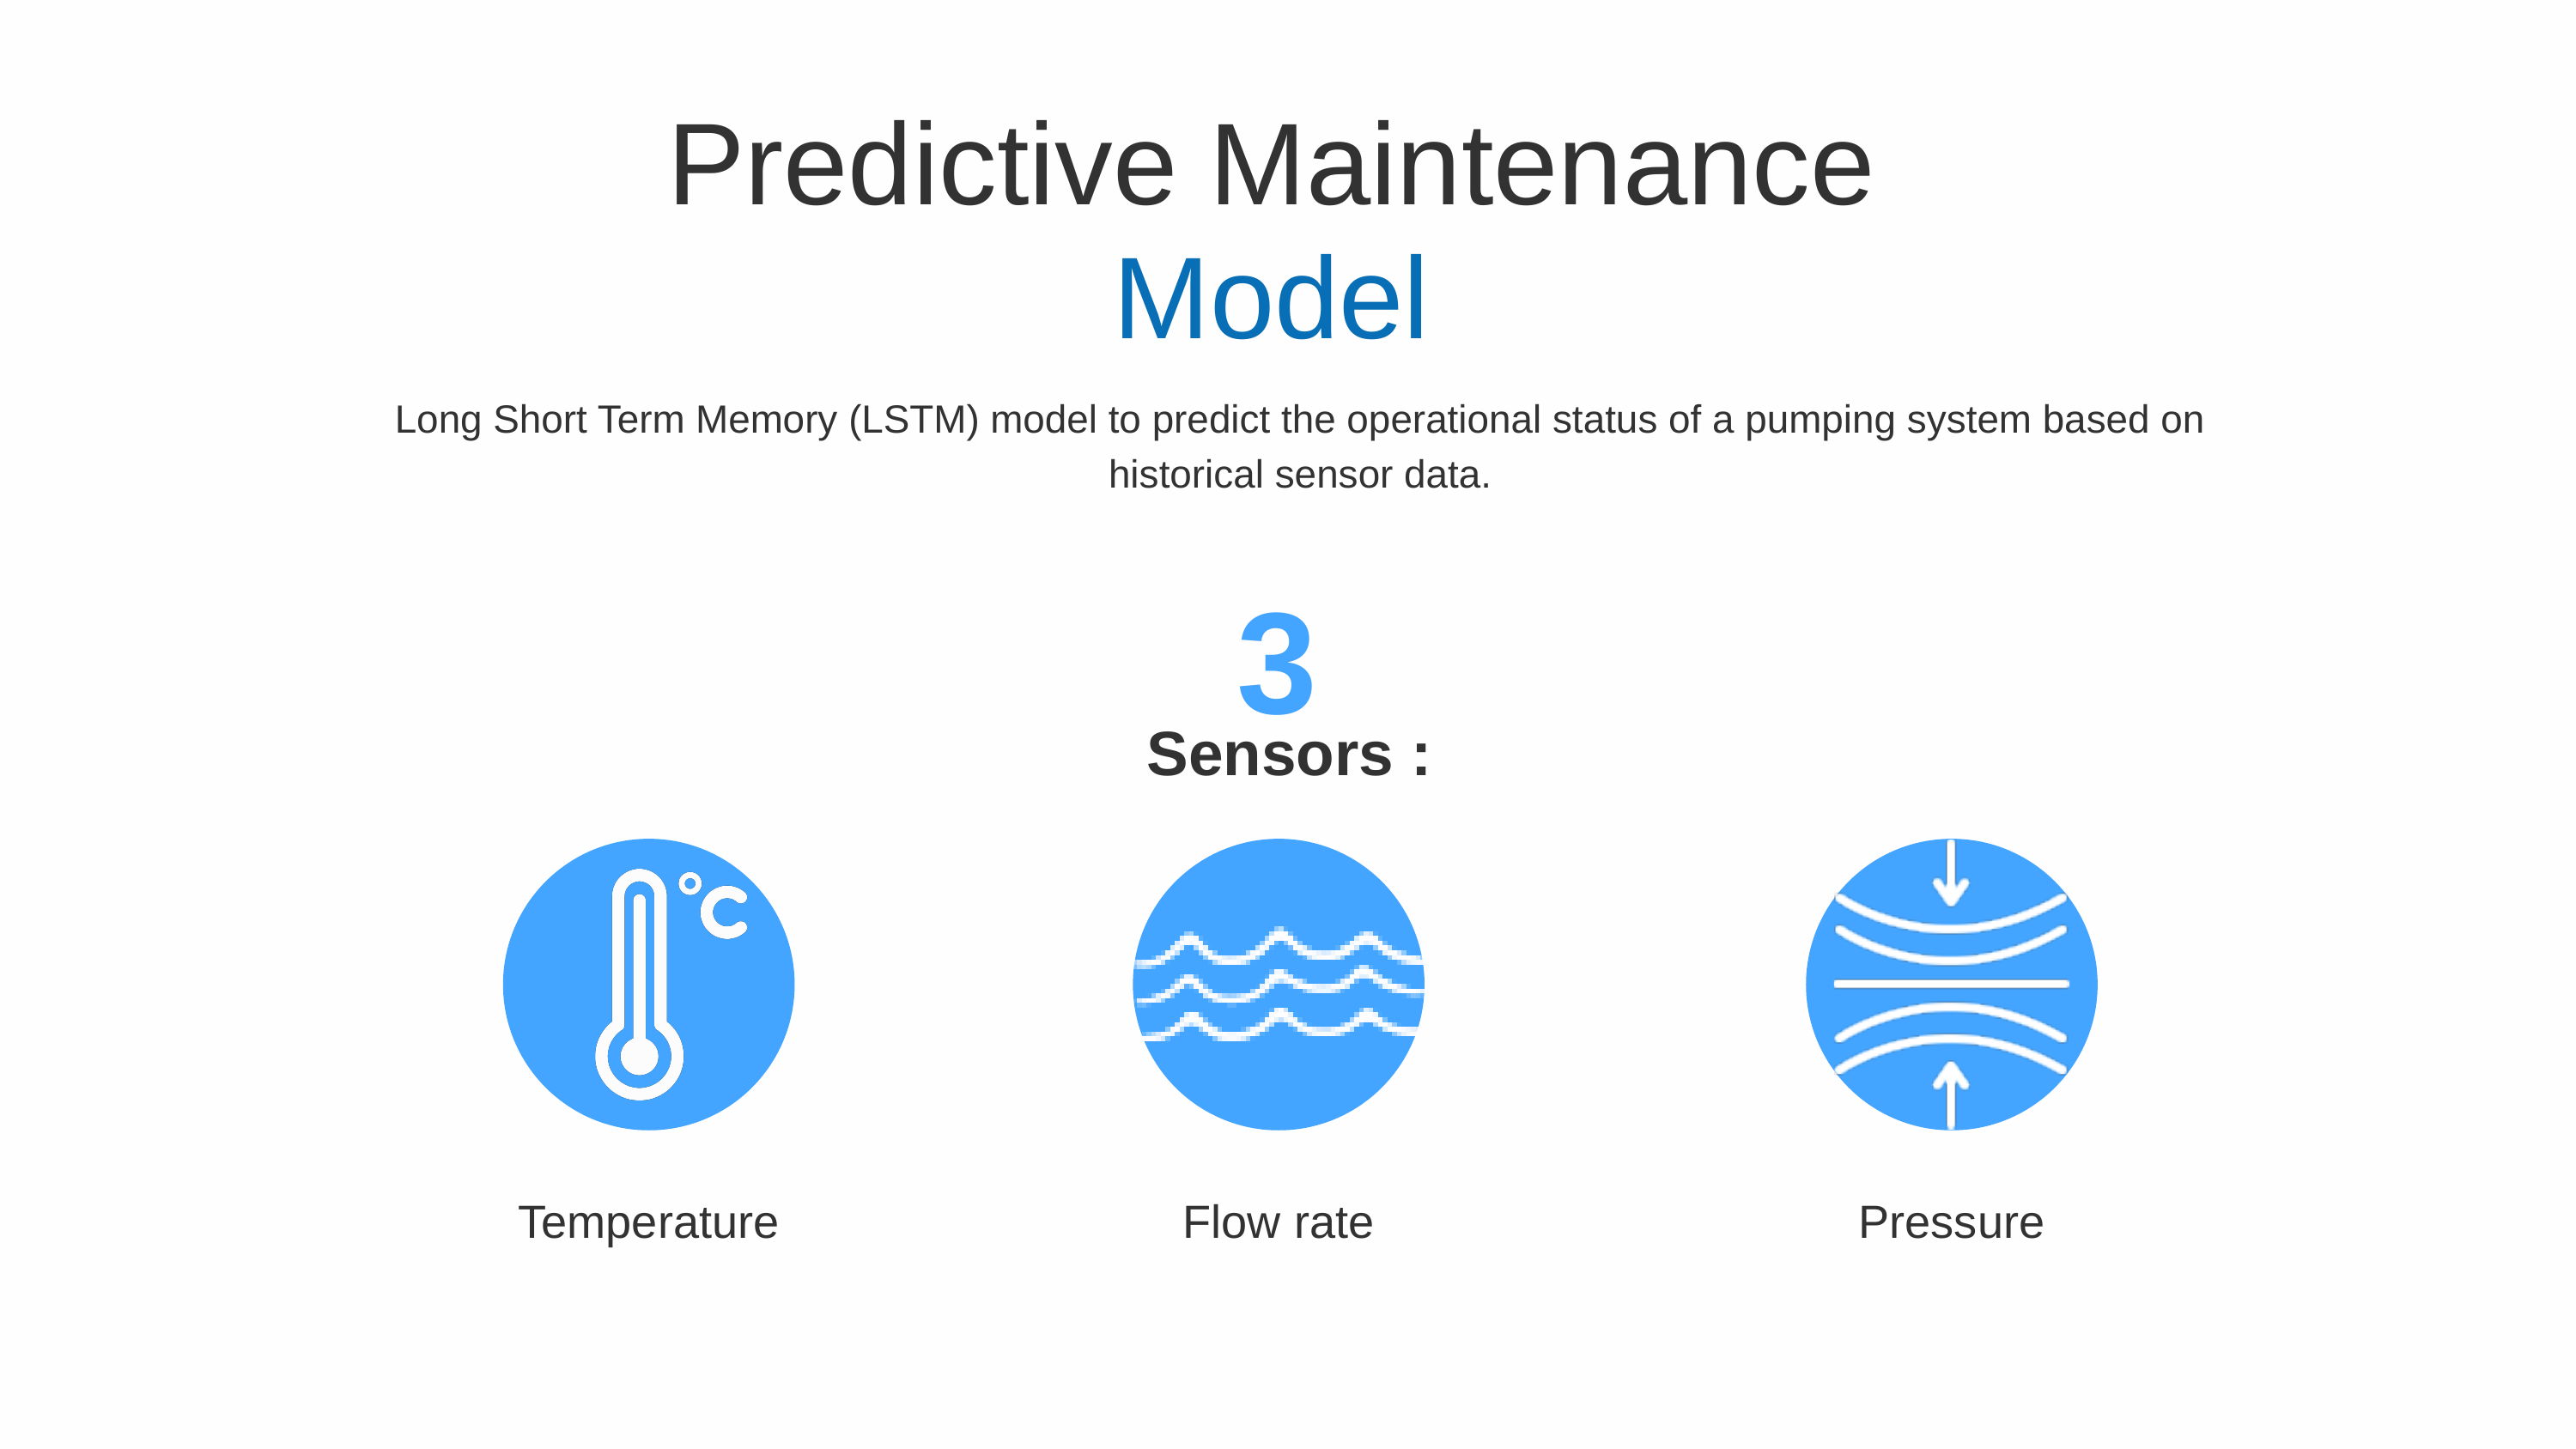

Predictive Maintenance
Model
Long Short Term Memory (LSTM) model to predict the operational status of a pumping system based on historical sensor data.

3
Sensors :

Temperature
Flow rate
Pressure